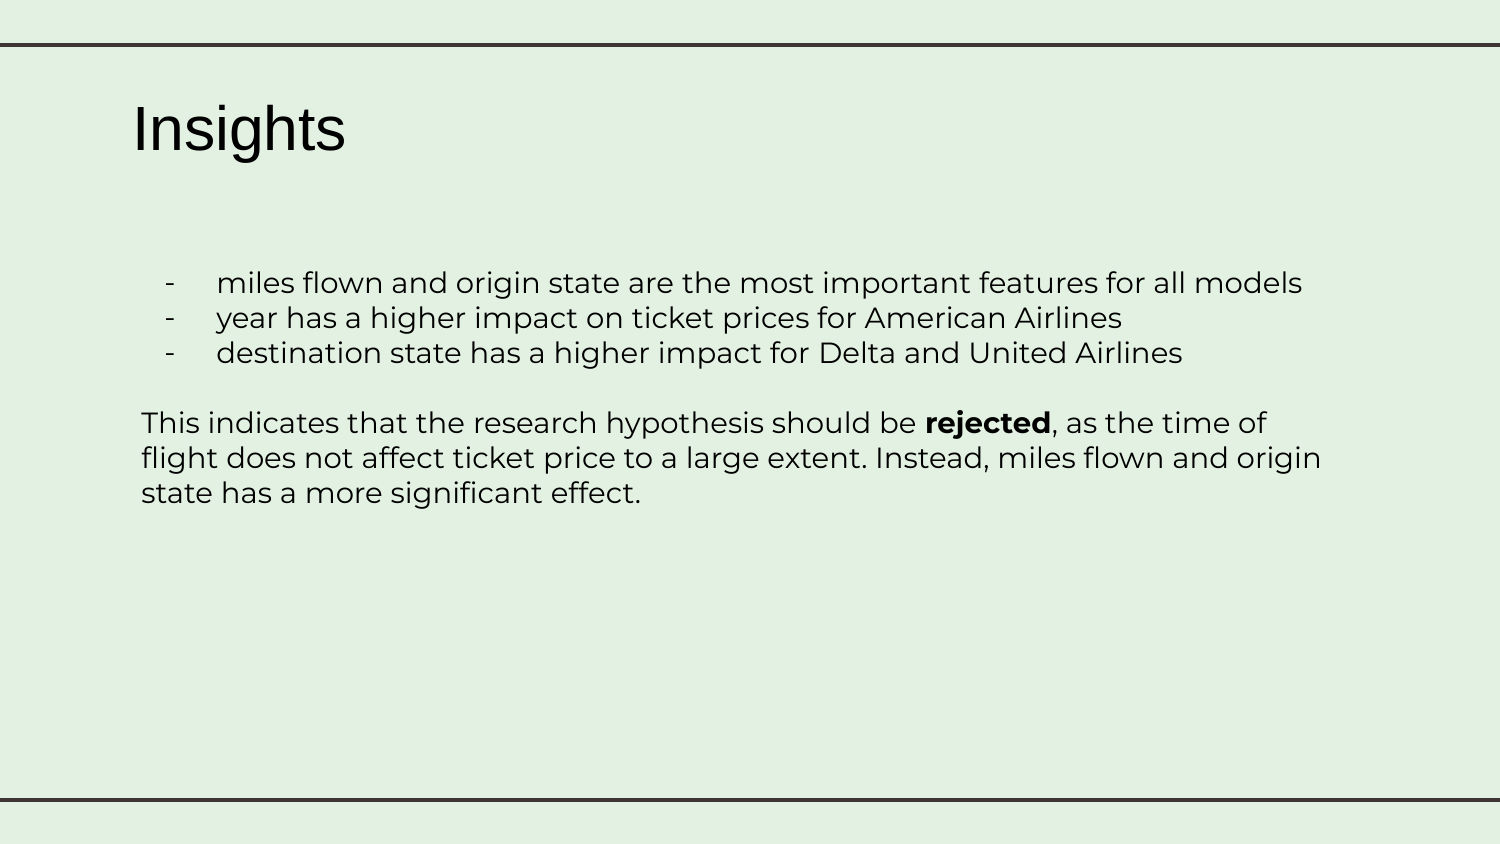

# Insights
miles flown and origin state are the most important features for all models
year has a higher impact on ticket prices for American Airlines
destination state has a higher impact for Delta and United Airlines

This indicates that the research hypothesis should be rejected, as the time of flight does not affect ticket price to a large extent. Instead, miles flown and origin state has a more significant effect.